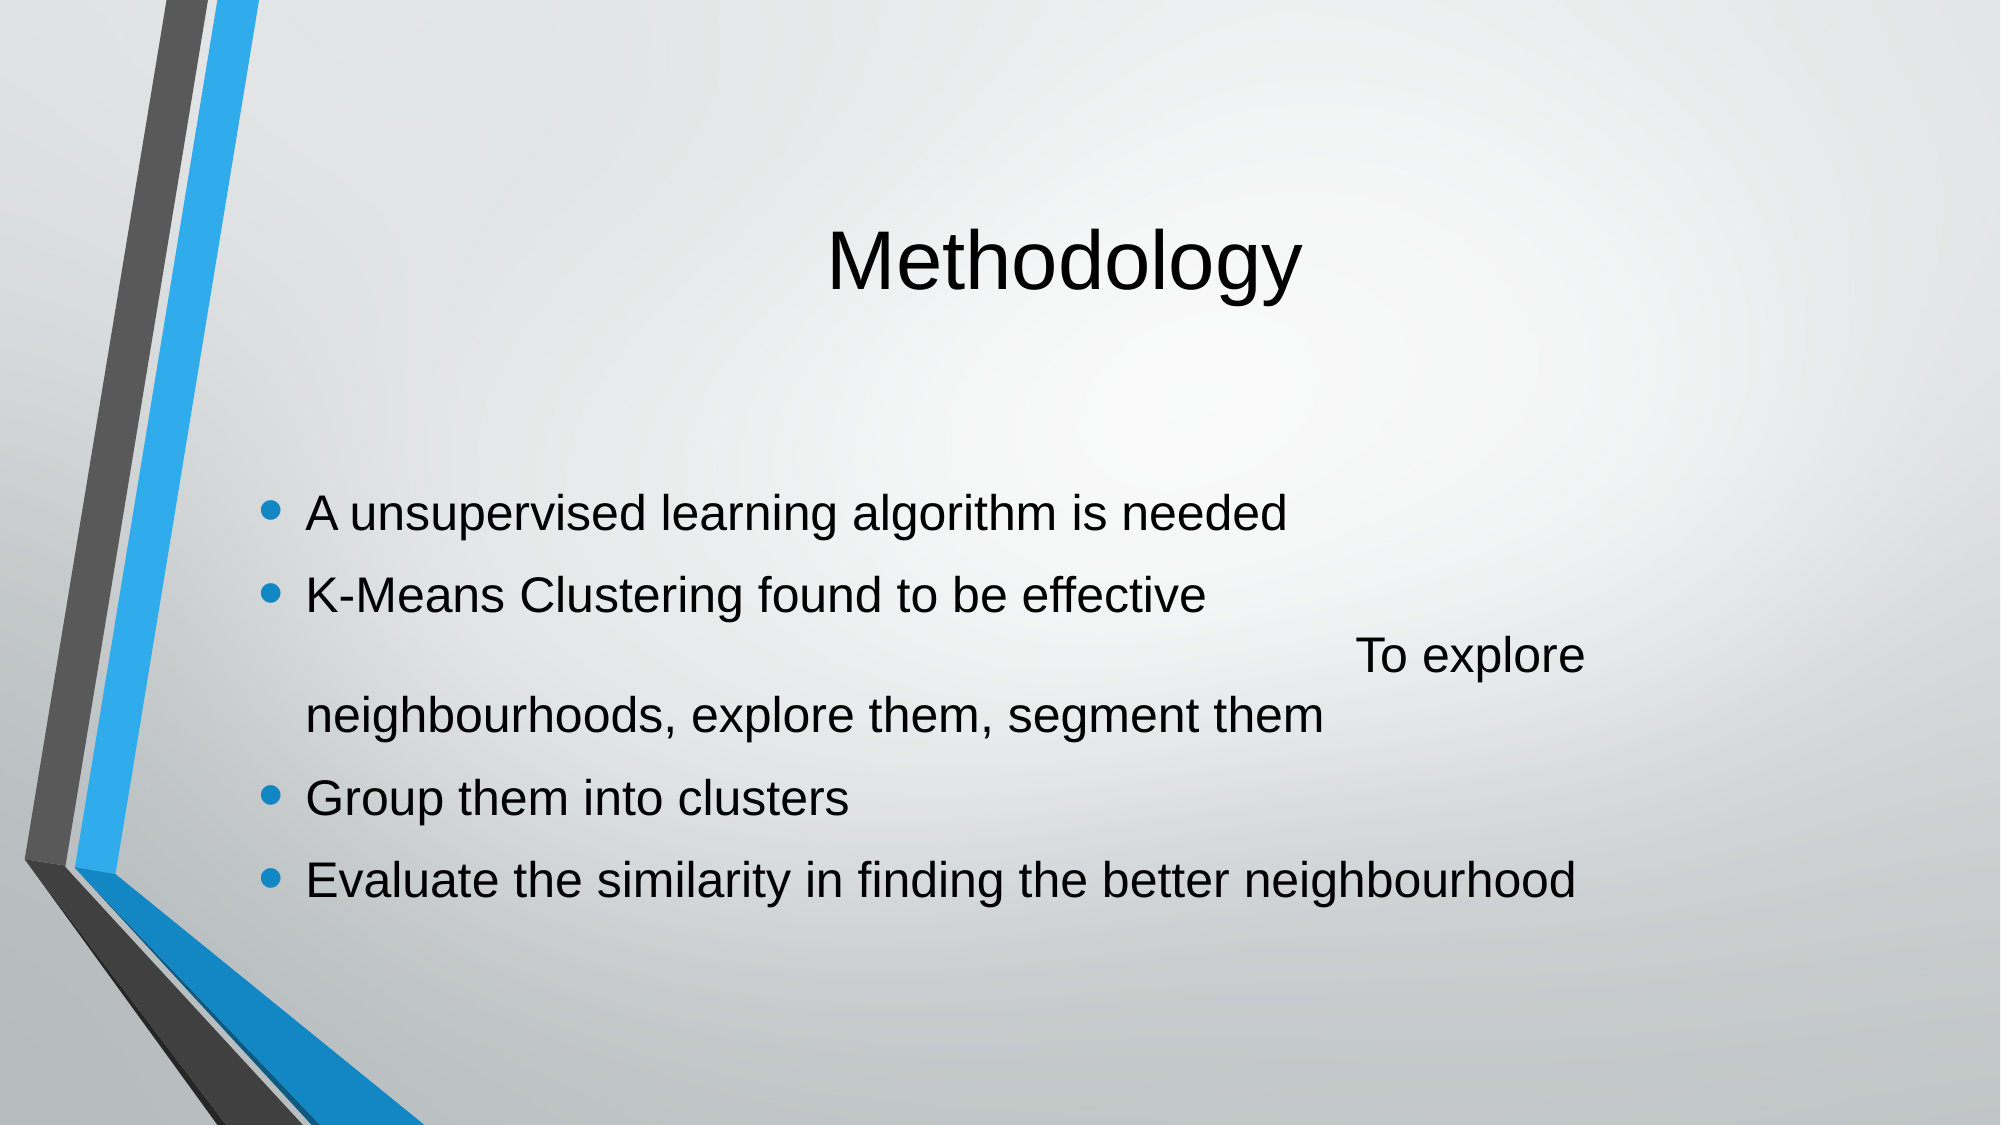

# Methodology
A unsupervised learning algorithm is needed
K-Means Clustering found to be effective											To explore neighbourhoods, explore them, segment them
Group them into clusters
Evaluate the similarity in finding the better neighbourhood